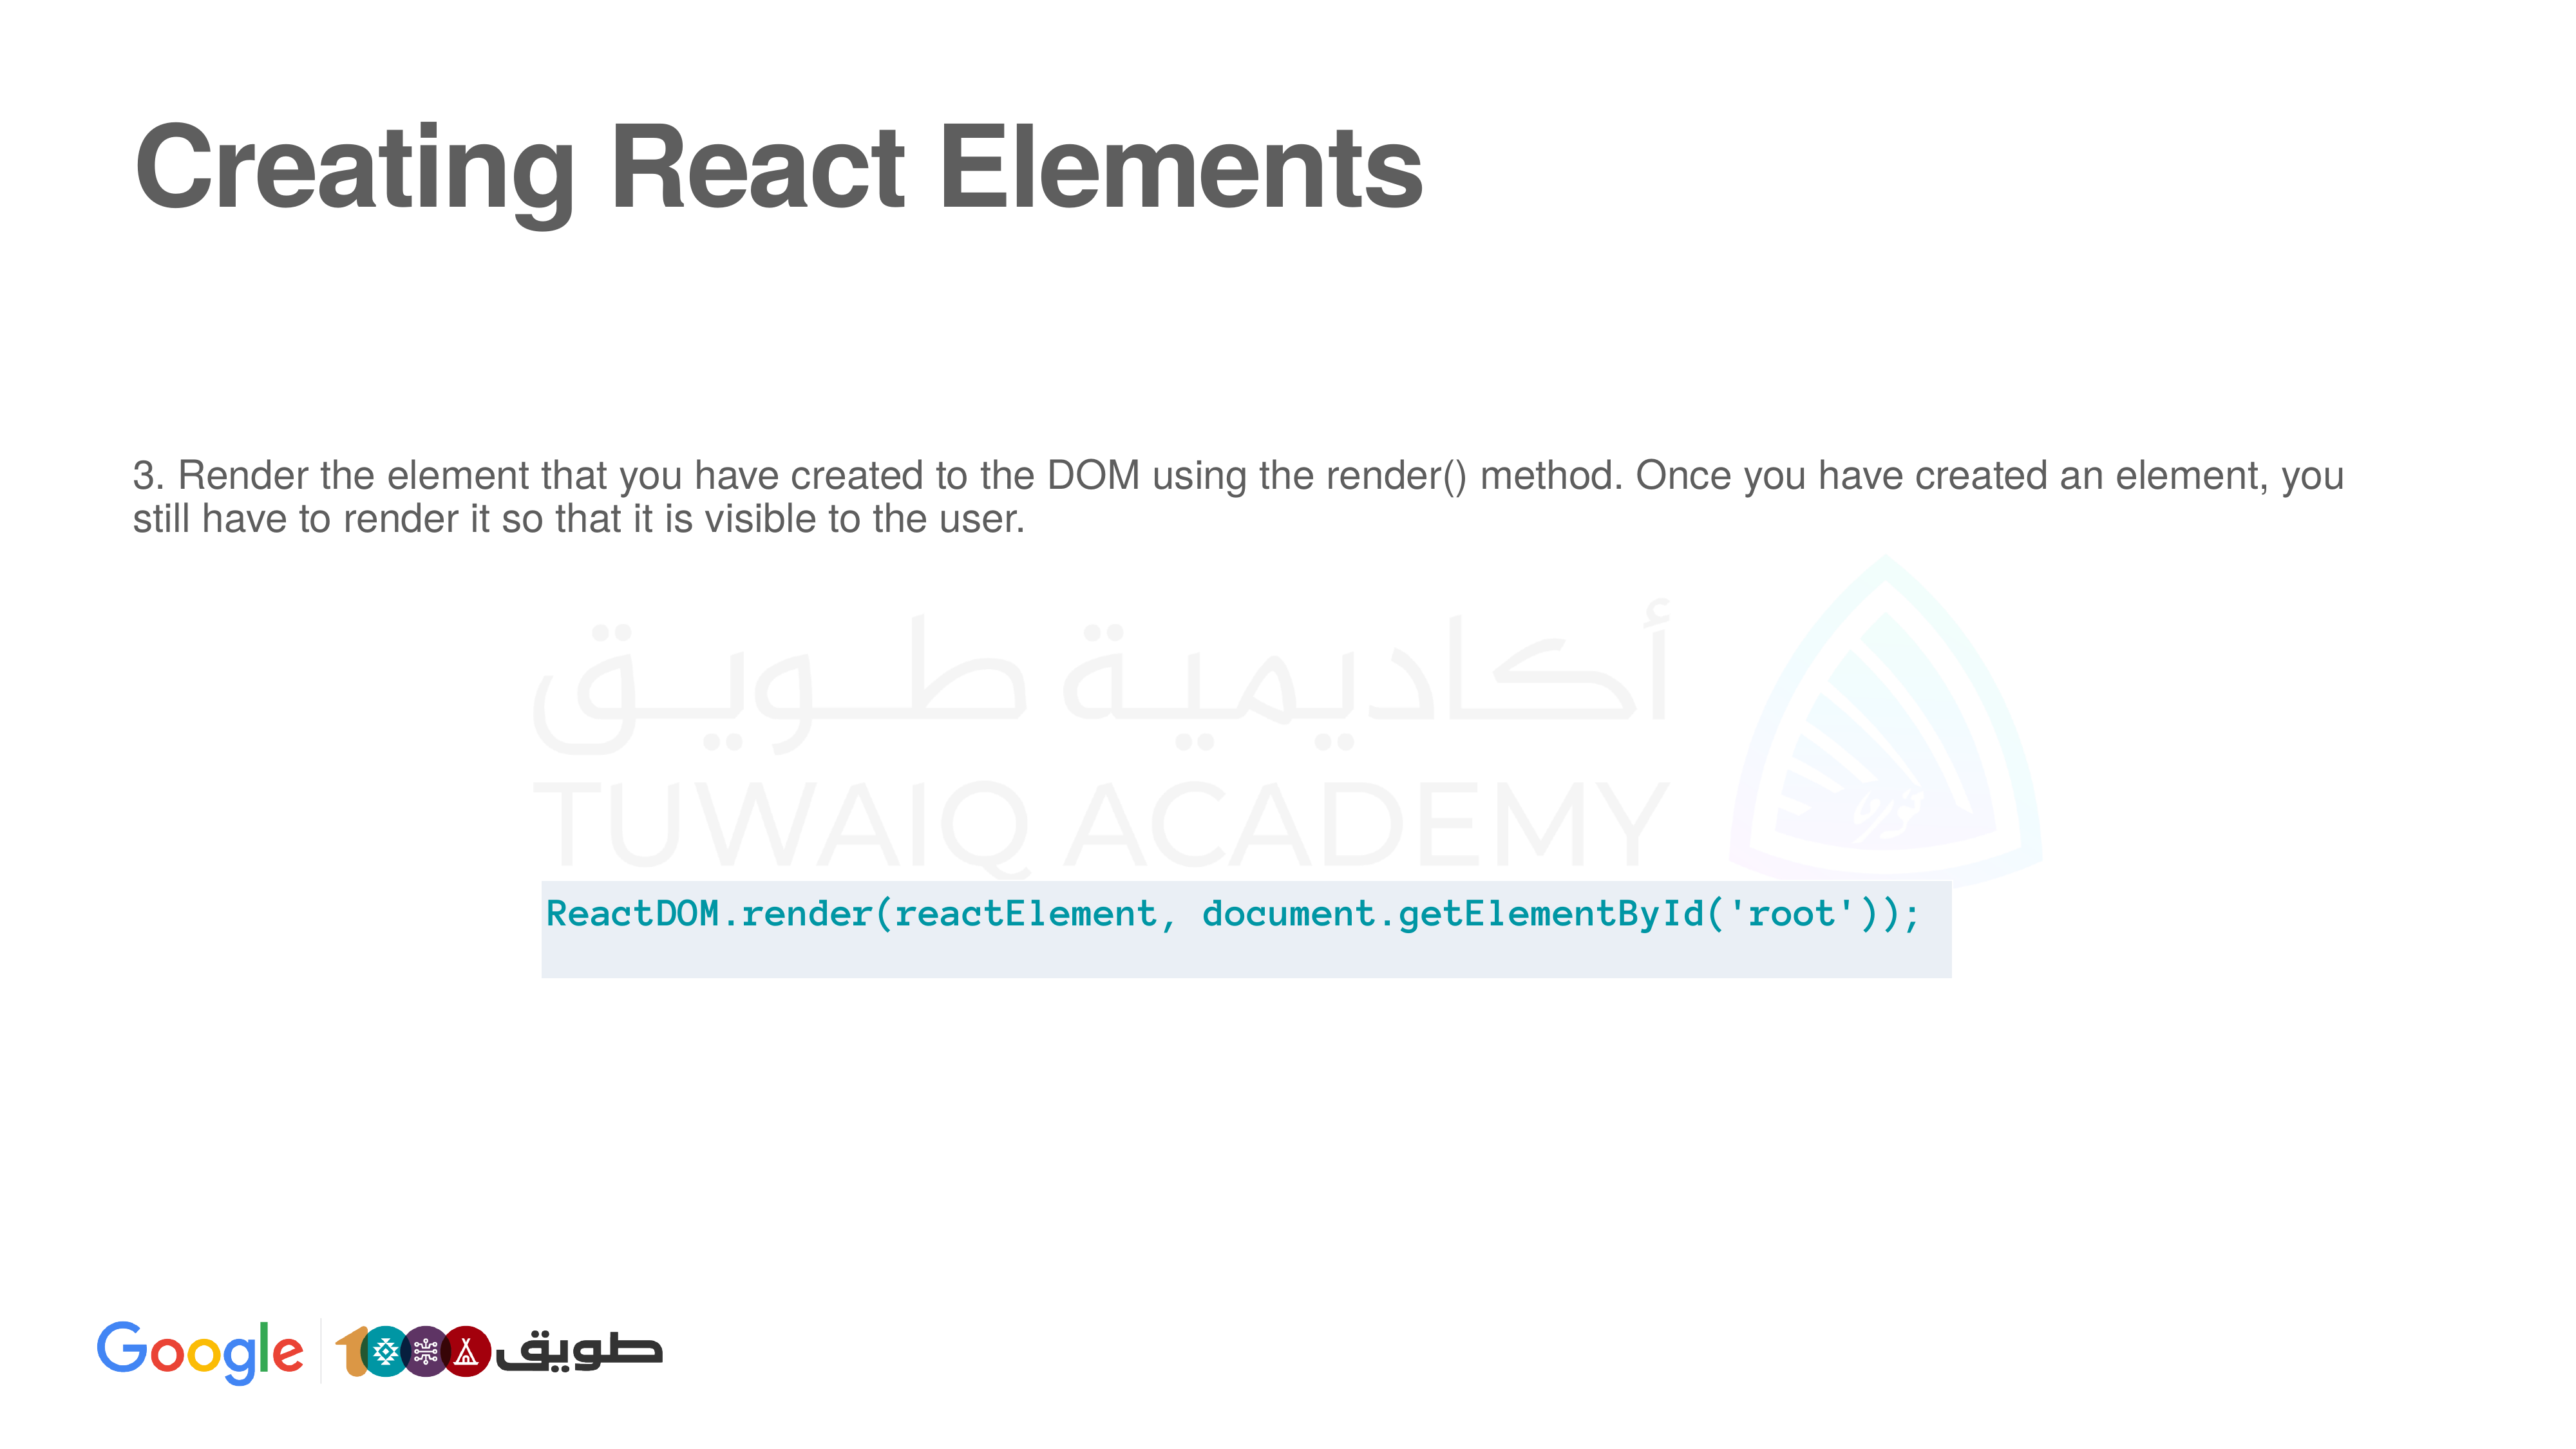

# Creating React Elements

3. Render the element that you have created to the DOM using the render() method. Once you have created an element, you still have to render it so that it is visible to the user.
| ReactDOM.render(reactElement, document.getElementById('root')); |
| --- |